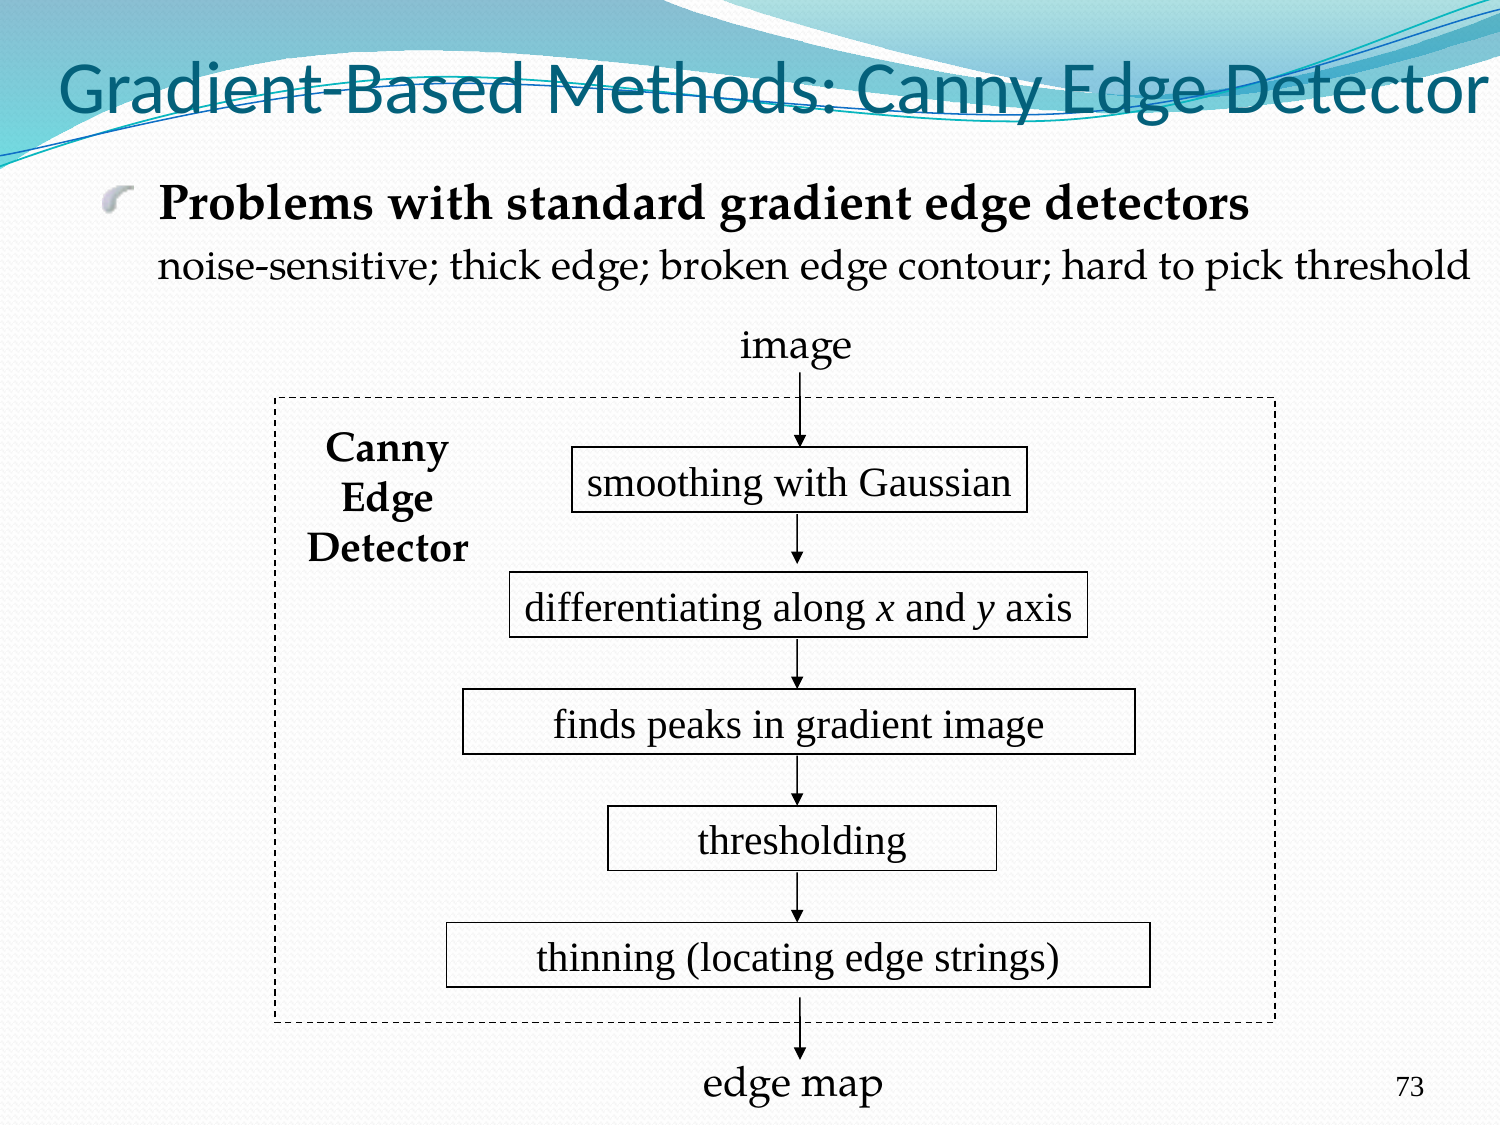

Gradient-Based Methods: Canny Edge Detector
Problems with standard gradient edge detectors
	noise-sensitive; thick edge; broken edge contour; hard to pick threshold
image

Canny Edge Detector
smoothing with Gaussian

differentiating along x and y axis

finds peaks in gradient image

thresholding

thinning (locating edge strings)

73
edge map